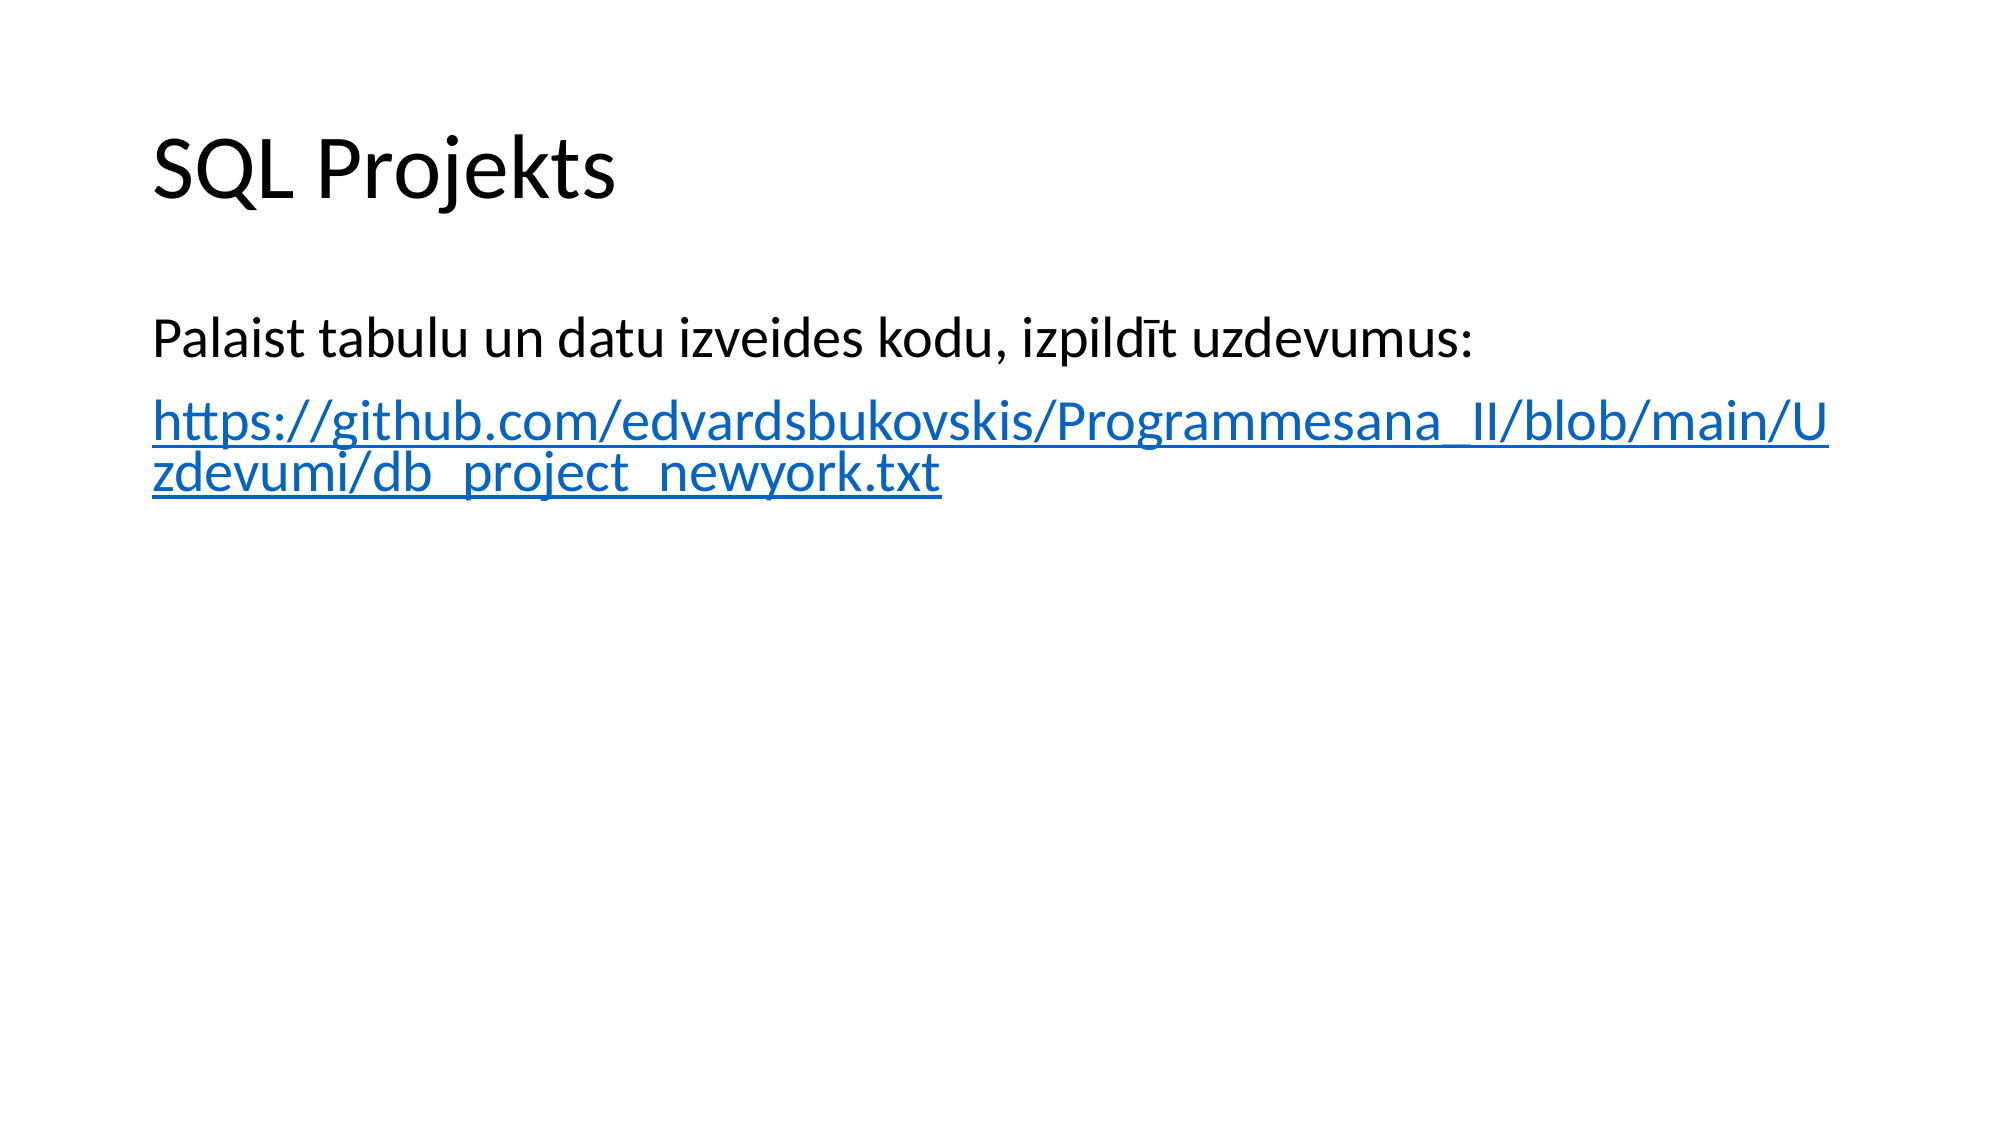

# SQL Projekts
Palaist tabulu un datu izveides kodu, izpildīt uzdevumus:
https://github.com/edvardsbukovskis/Programmesana_II/blob/main/Uzdevumi/db_project_newyork.txt